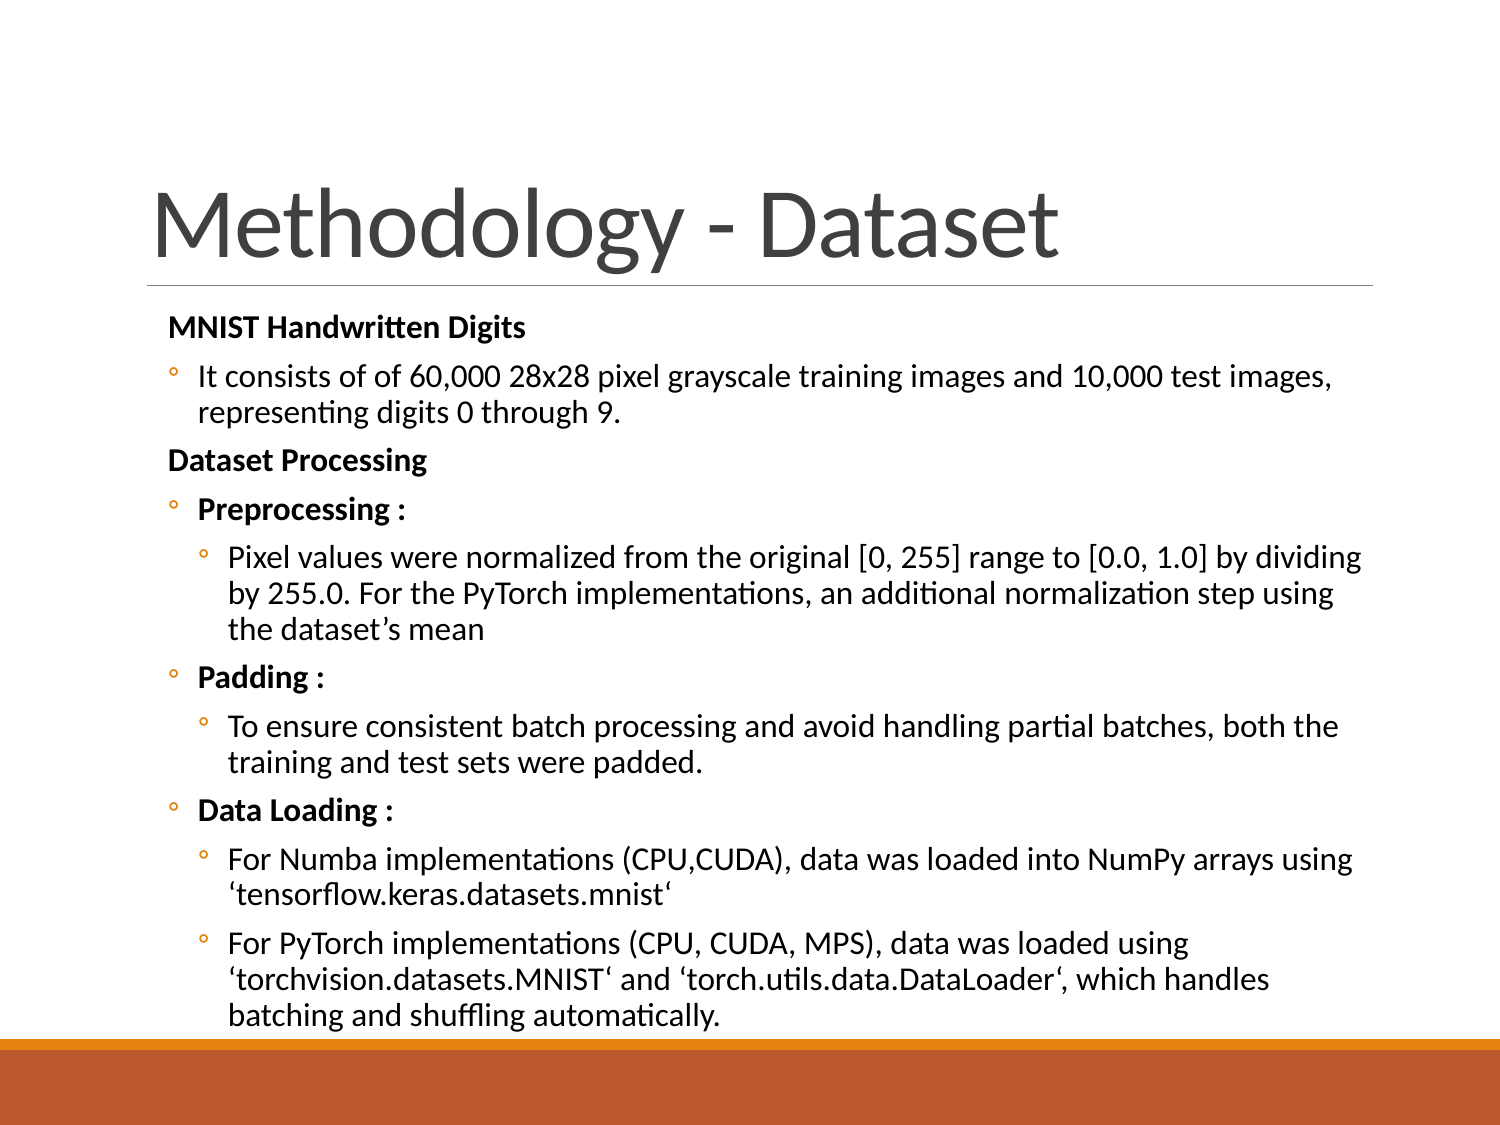

# Methodology - Dataset
MNIST Handwritten Digits
It consists of of 60,000 28x28 pixel grayscale training images and 10,000 test images, representing digits 0 through 9.
Dataset Processing
Preprocessing :
Pixel values were normalized from the original [0, 255] range to [0.0, 1.0] by dividing by 255.0. For the PyTorch implementations, an additional normalization step using the dataset’s mean
Padding :
To ensure consistent batch processing and avoid handling partial batches, both the training and test sets were padded.
Data Loading :
For Numba implementations (CPU,CUDA), data was loaded into NumPy arrays using ‘tensorflow.keras.datasets.mnist‘
For PyTorch implementations (CPU, CUDA, MPS), data was loaded using ‘torchvision.datasets.MNIST‘ and ‘torch.utils.data.DataLoader‘, which handles batching and shuffling automatically.